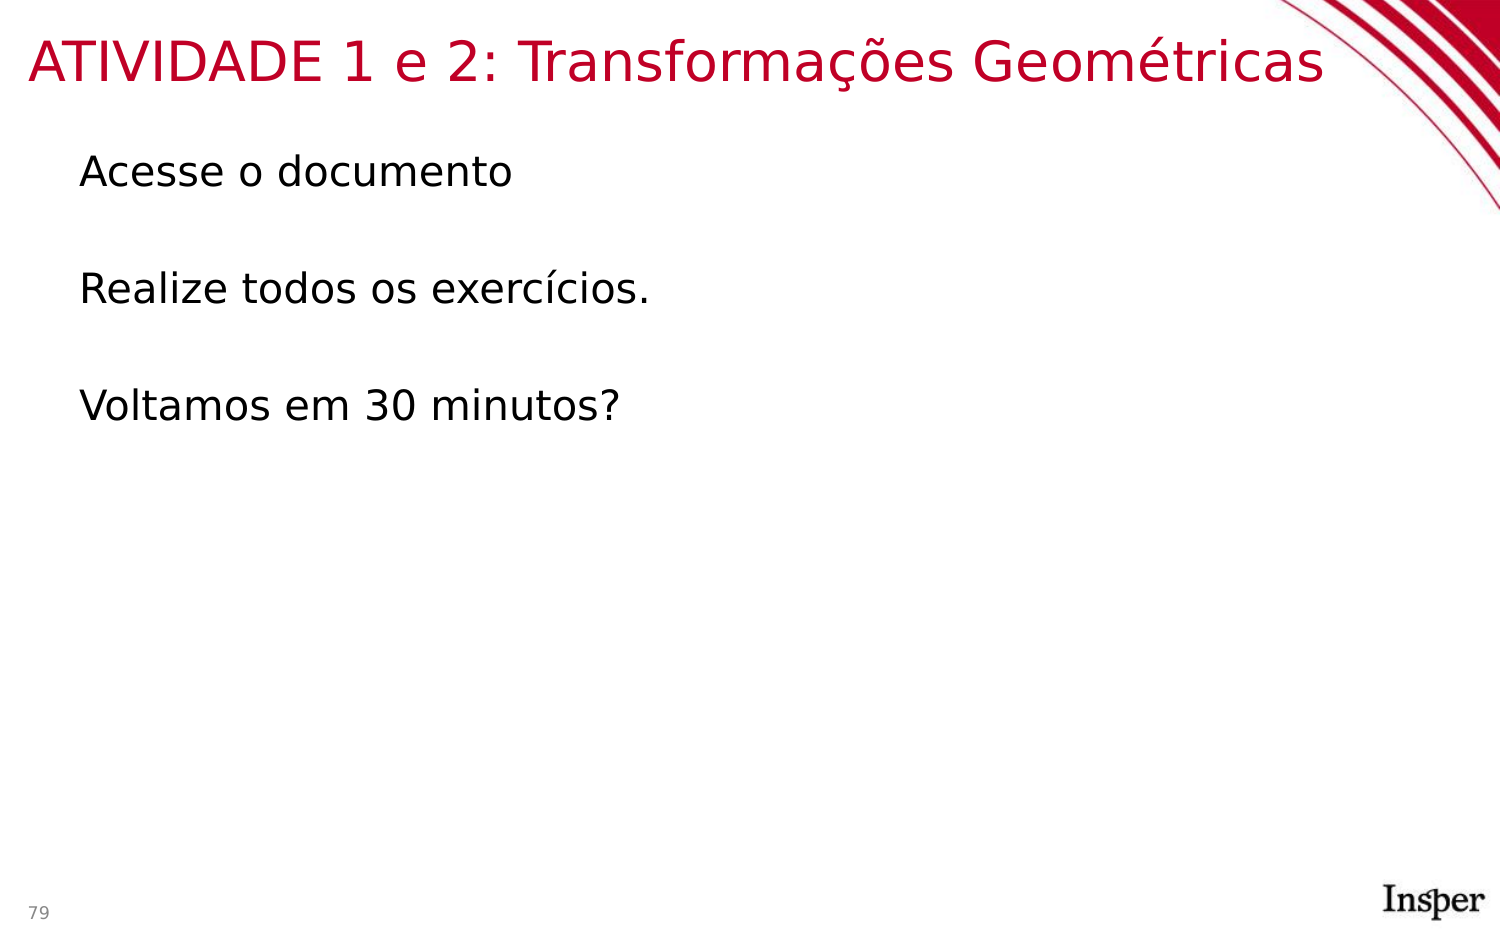

# ATIVIDADE 1 e 2: Transformações Geométricas
Acesse o documento

Realize todos os exercícios.

Voltamos em 30 minutos?
79